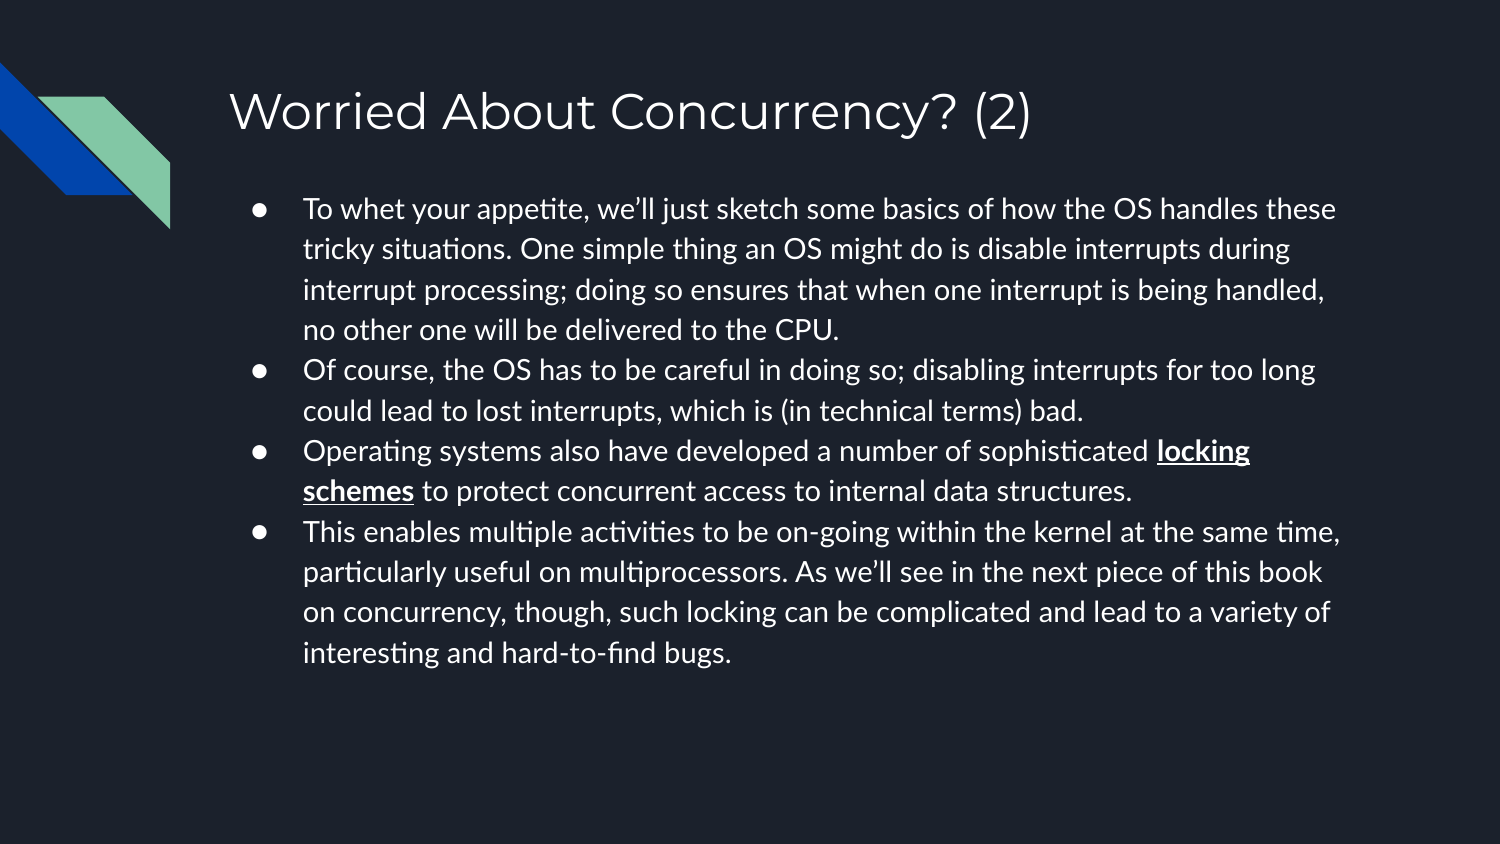

# Worried About Concurrency? (2)
To whet your appetite, we’ll just sketch some basics of how the OS handles these tricky situations. One simple thing an OS might do is disable interrupts during interrupt processing; doing so ensures that when one interrupt is being handled, no other one will be delivered to the CPU.
Of course, the OS has to be careful in doing so; disabling interrupts for too long could lead to lost interrupts, which is (in technical terms) bad.
Operating systems also have developed a number of sophisticated locking schemes to protect concurrent access to internal data structures.
This enables multiple activities to be on-going within the kernel at the same time, particularly useful on multiprocessors. As we’ll see in the next piece of this book on concurrency, though, such locking can be complicated and lead to a variety of interesting and hard-to-find bugs.